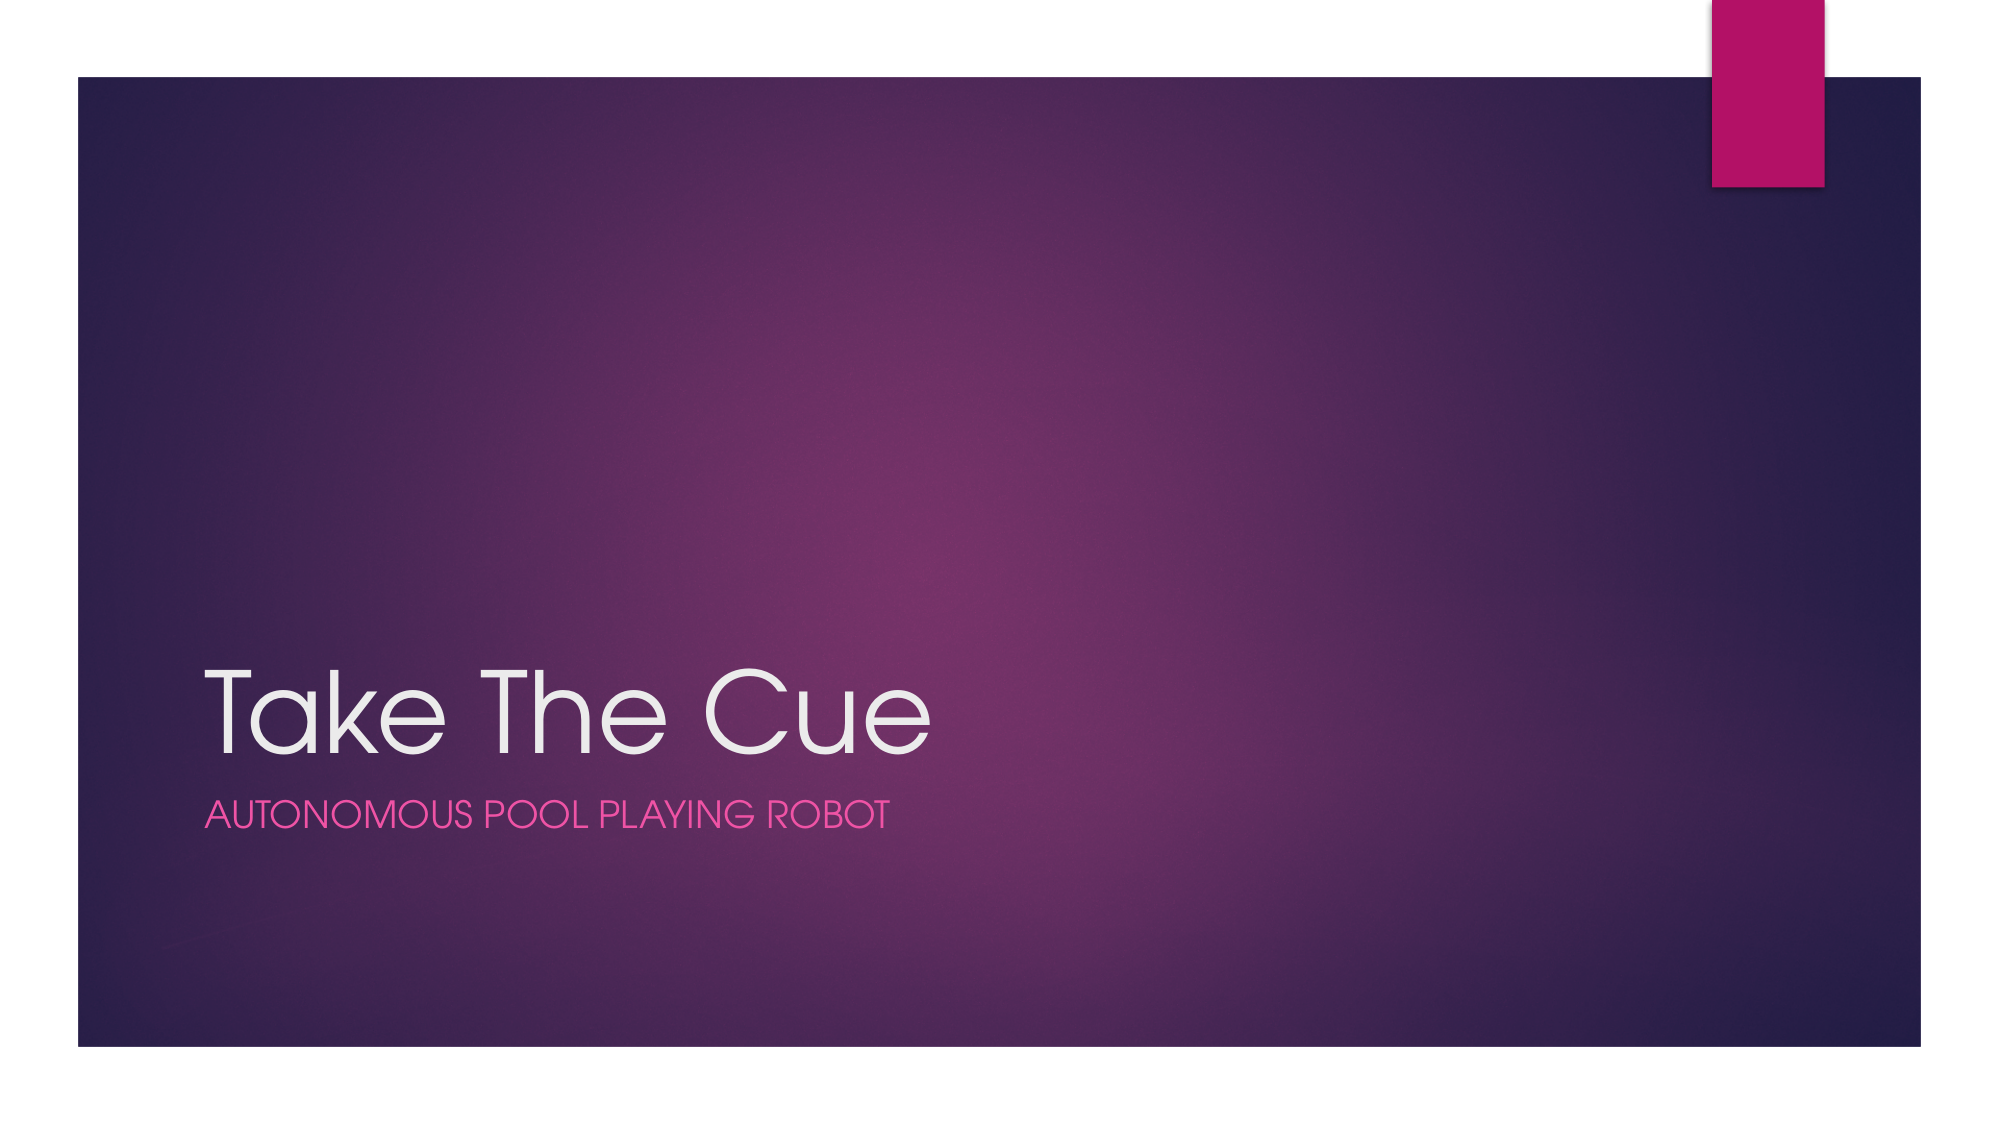

# Take The Cue
Autonomous pool playing robot